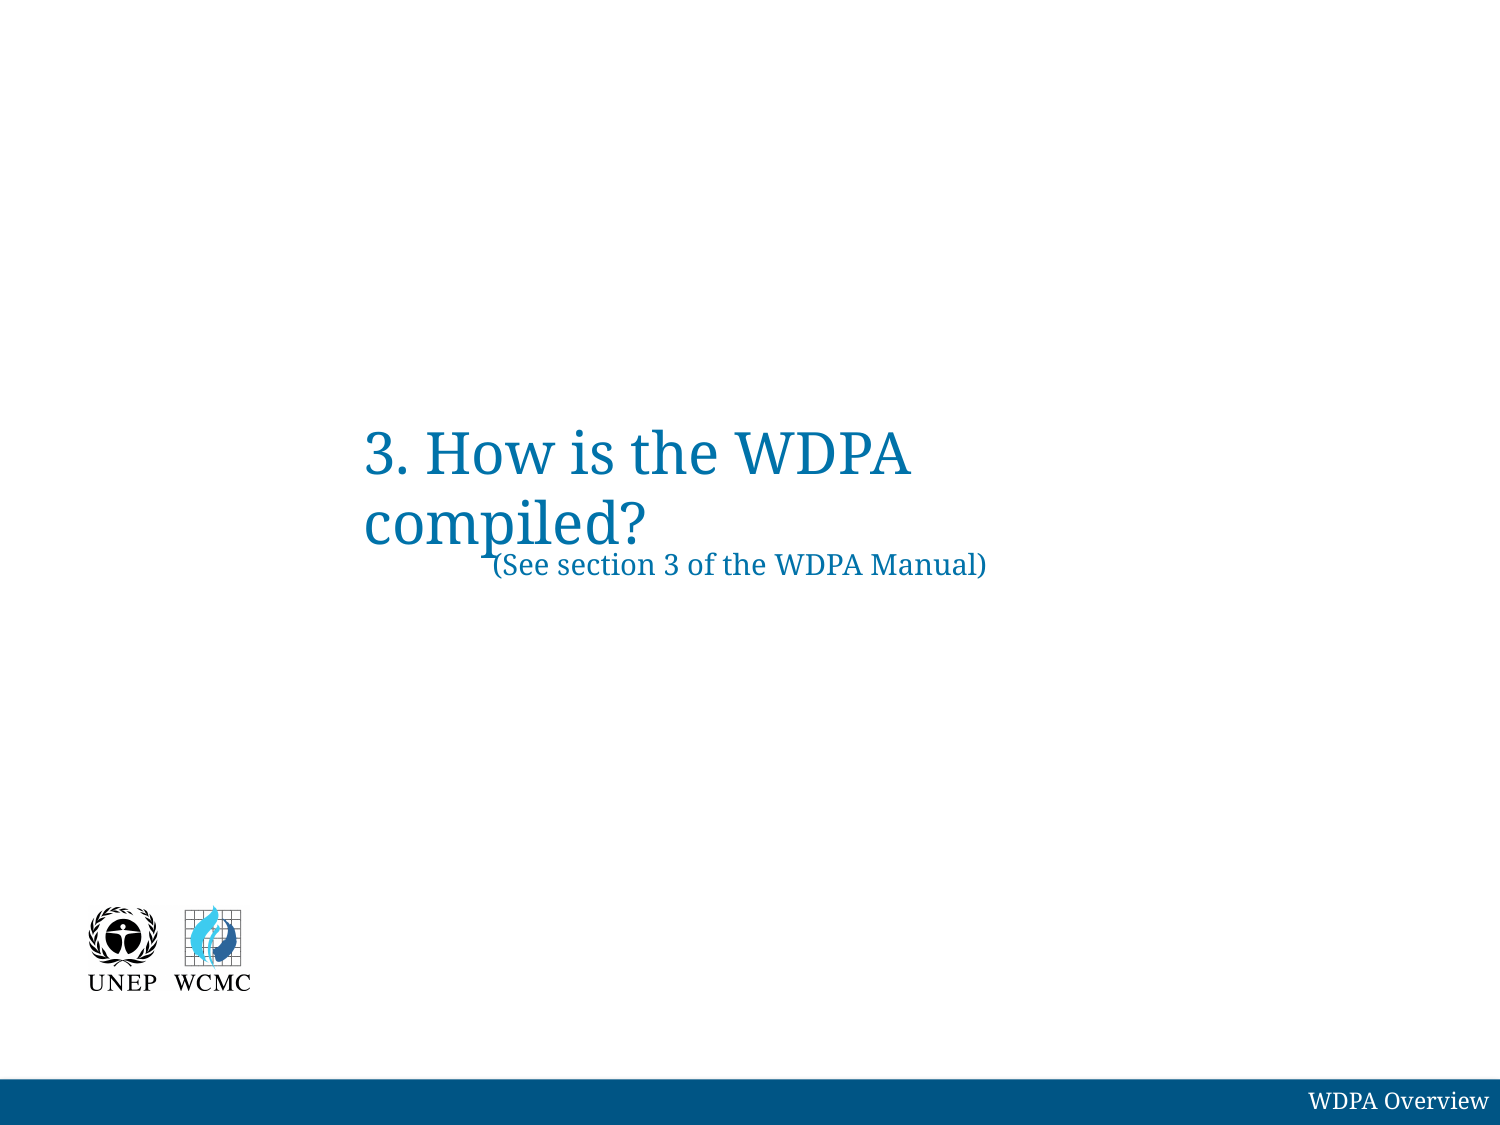

# 3. How is the WDPA compiled?
(See section 3 of the WDPA Manual)